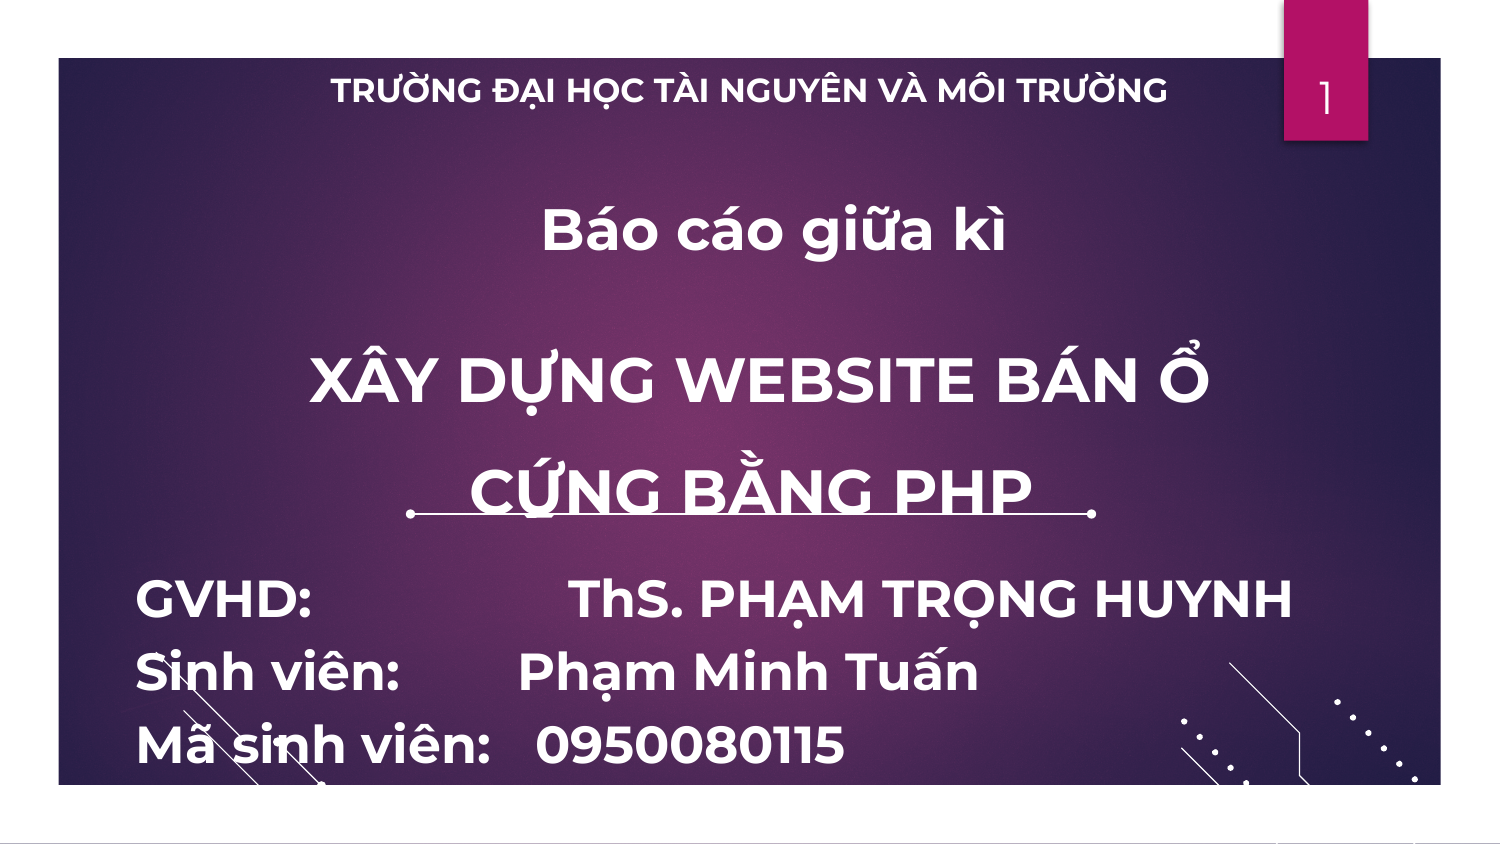

TRƯỜNG ĐẠI HỌC TÀI NGUYÊN VÀ MÔI TRƯỜNG
1
Báo cáo giữa kì
# XÂY DỰNG WEBSITE BÁN Ổ CỨNG BẰNG PHP

GVHD:	         ThS. PHẠM TRỌNG HUYNH
Sinh viên:        Phạm Minh Tuấn
Mã sinh viên:   0950080115